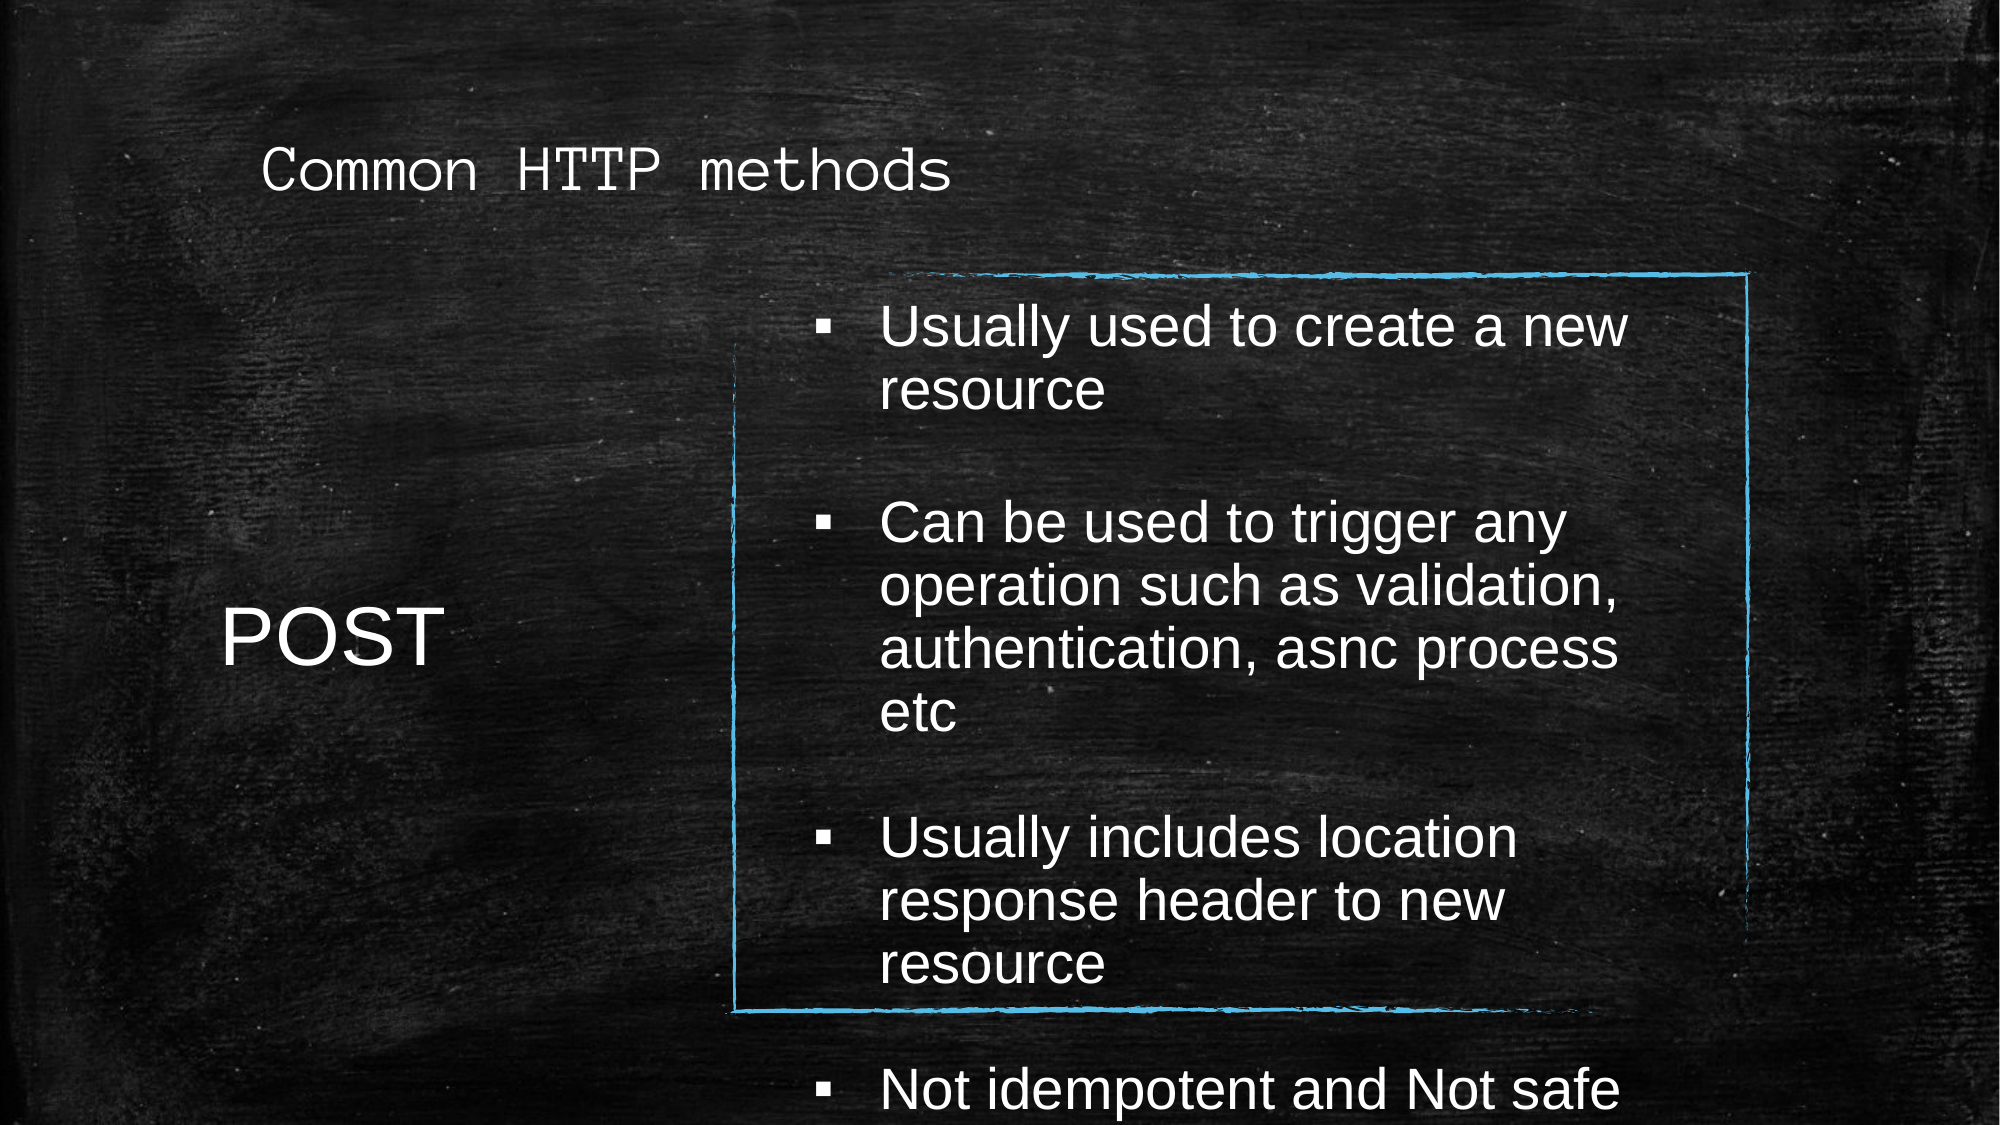

# Common HTTP methods
Usually used to create a new resource
Can be used to trigger any operation such as validation, authentication, asnc process etc
Usually includes location response header to new resource
Not idempotent and Not safe
POST